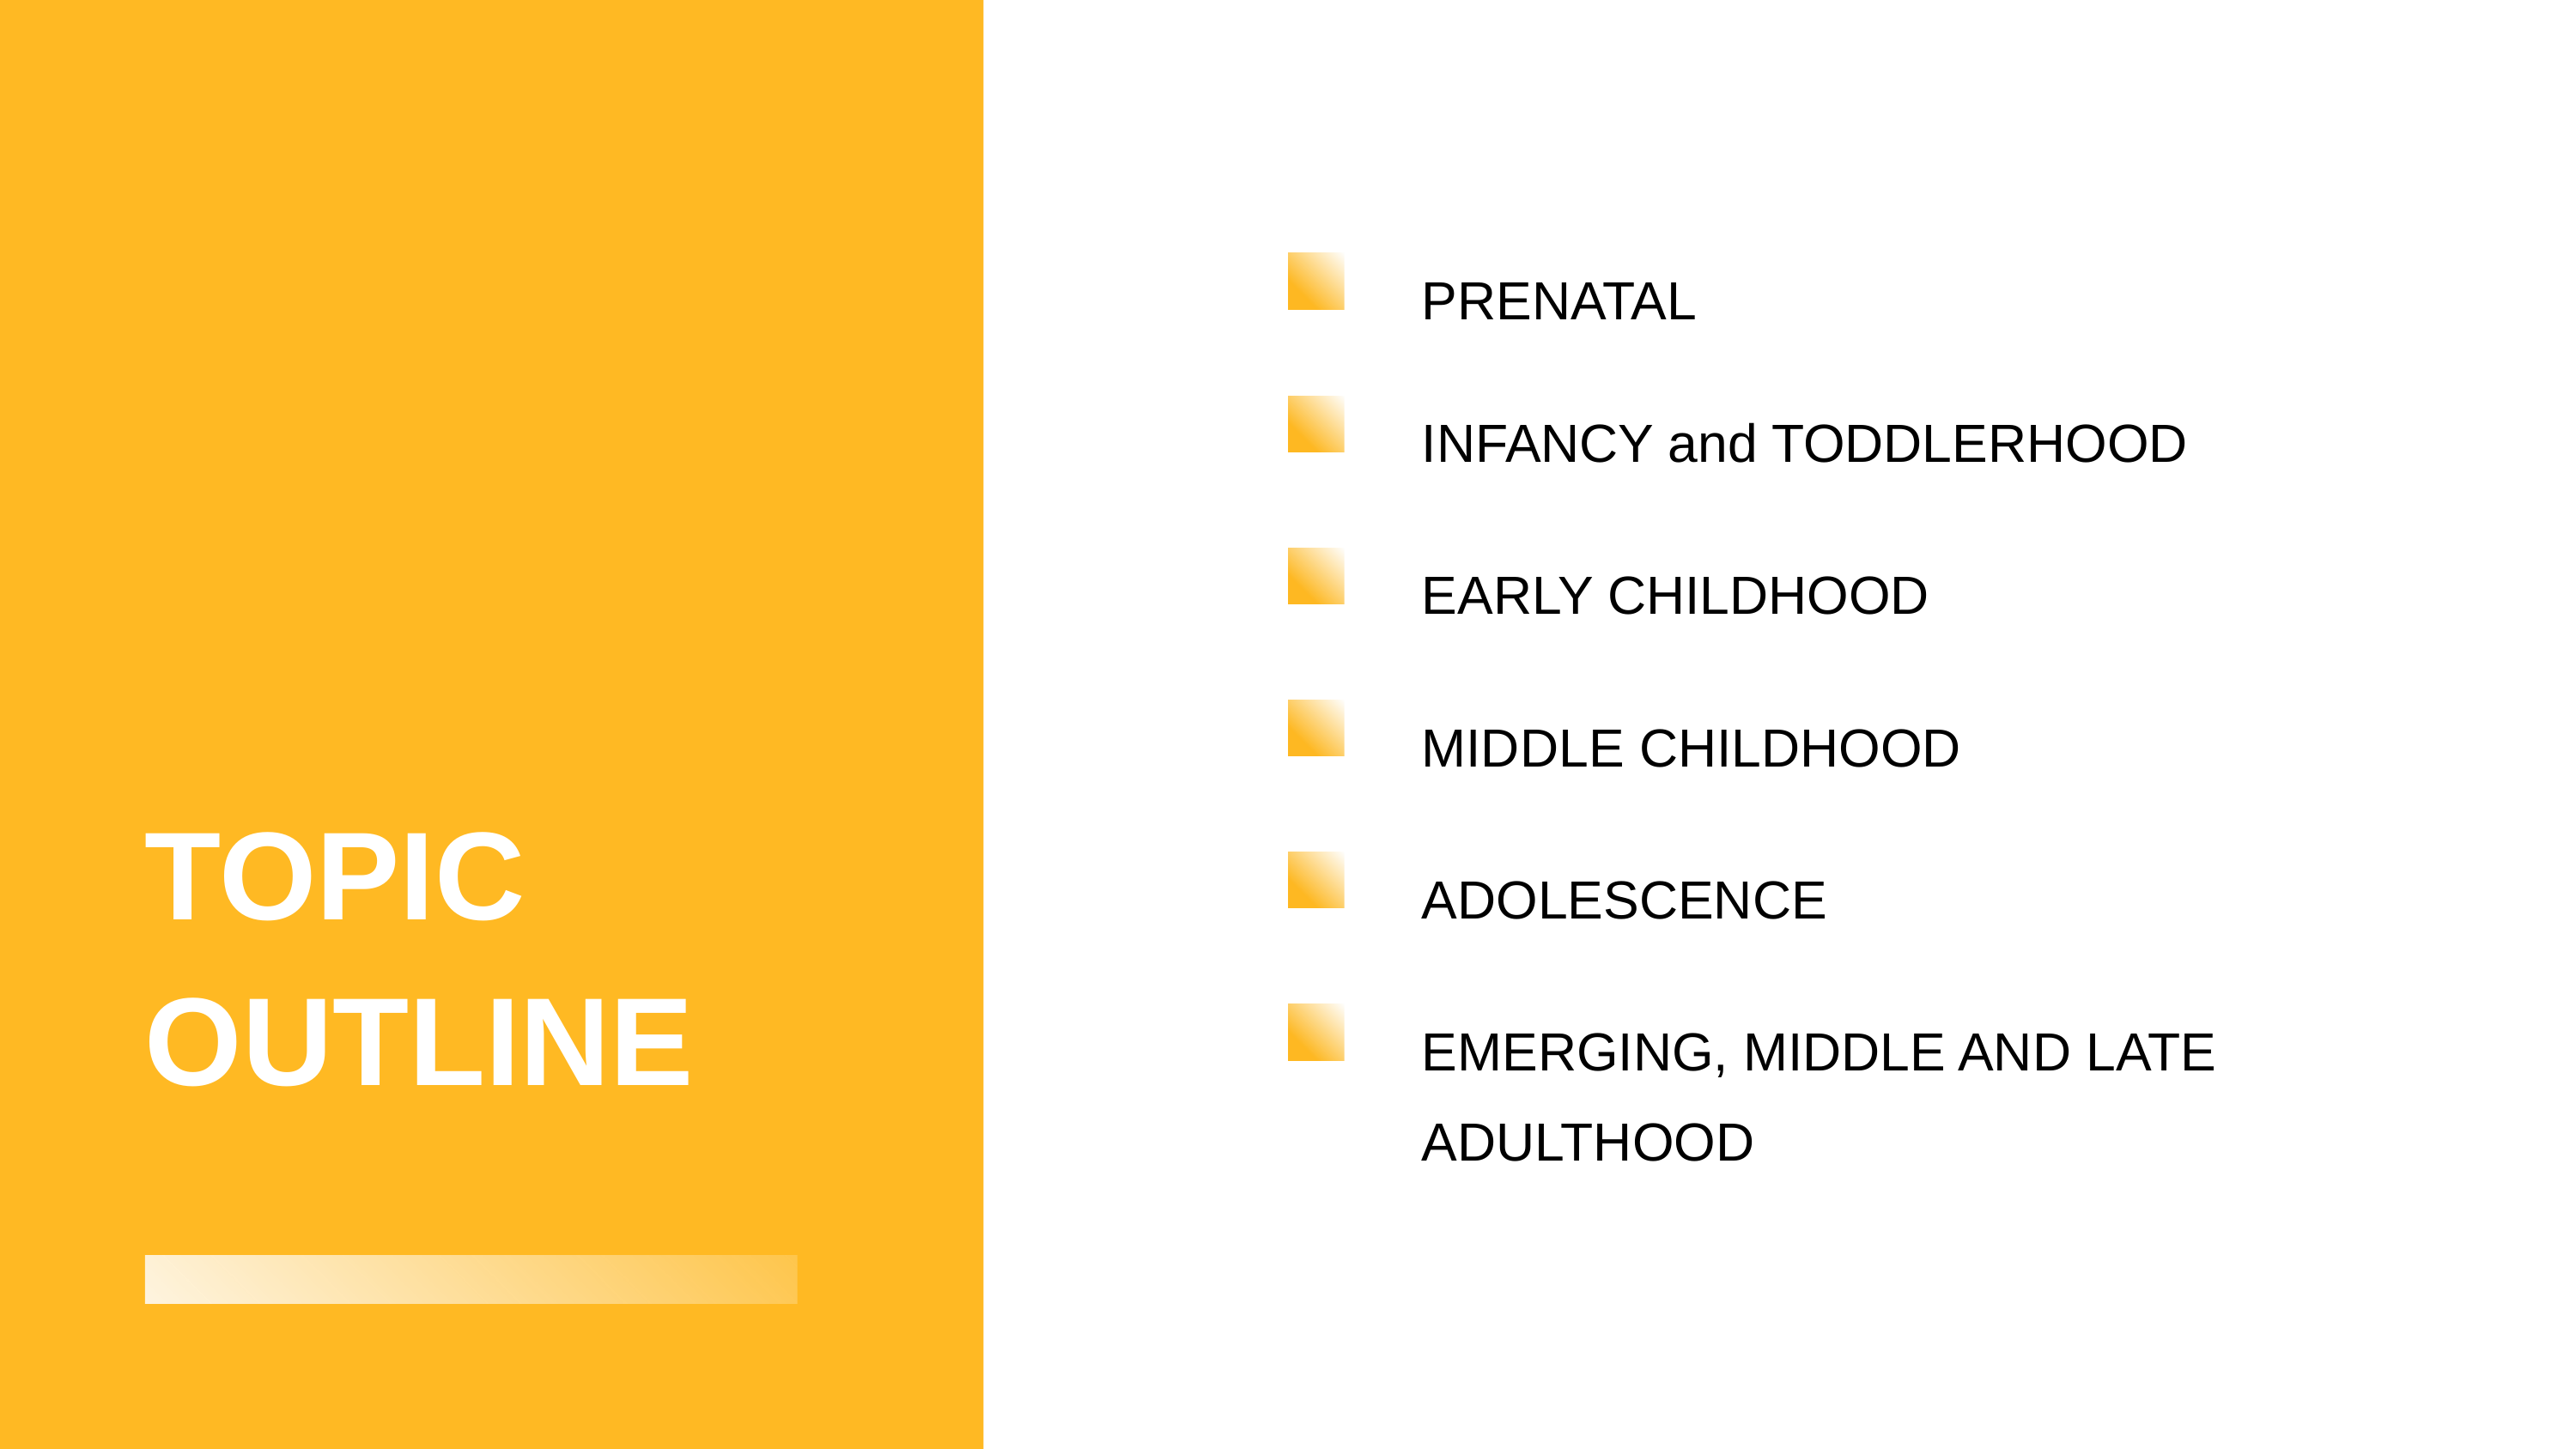

PRENATAL

INFANCY and TODDLERHOOD

EARLY CHILDHOOD

MIDDLE CHILDHOOD

TOPIC OUTLINE
ADOLESCENCE

EMERGING, MIDDLE AND LATE ADULTHOOD